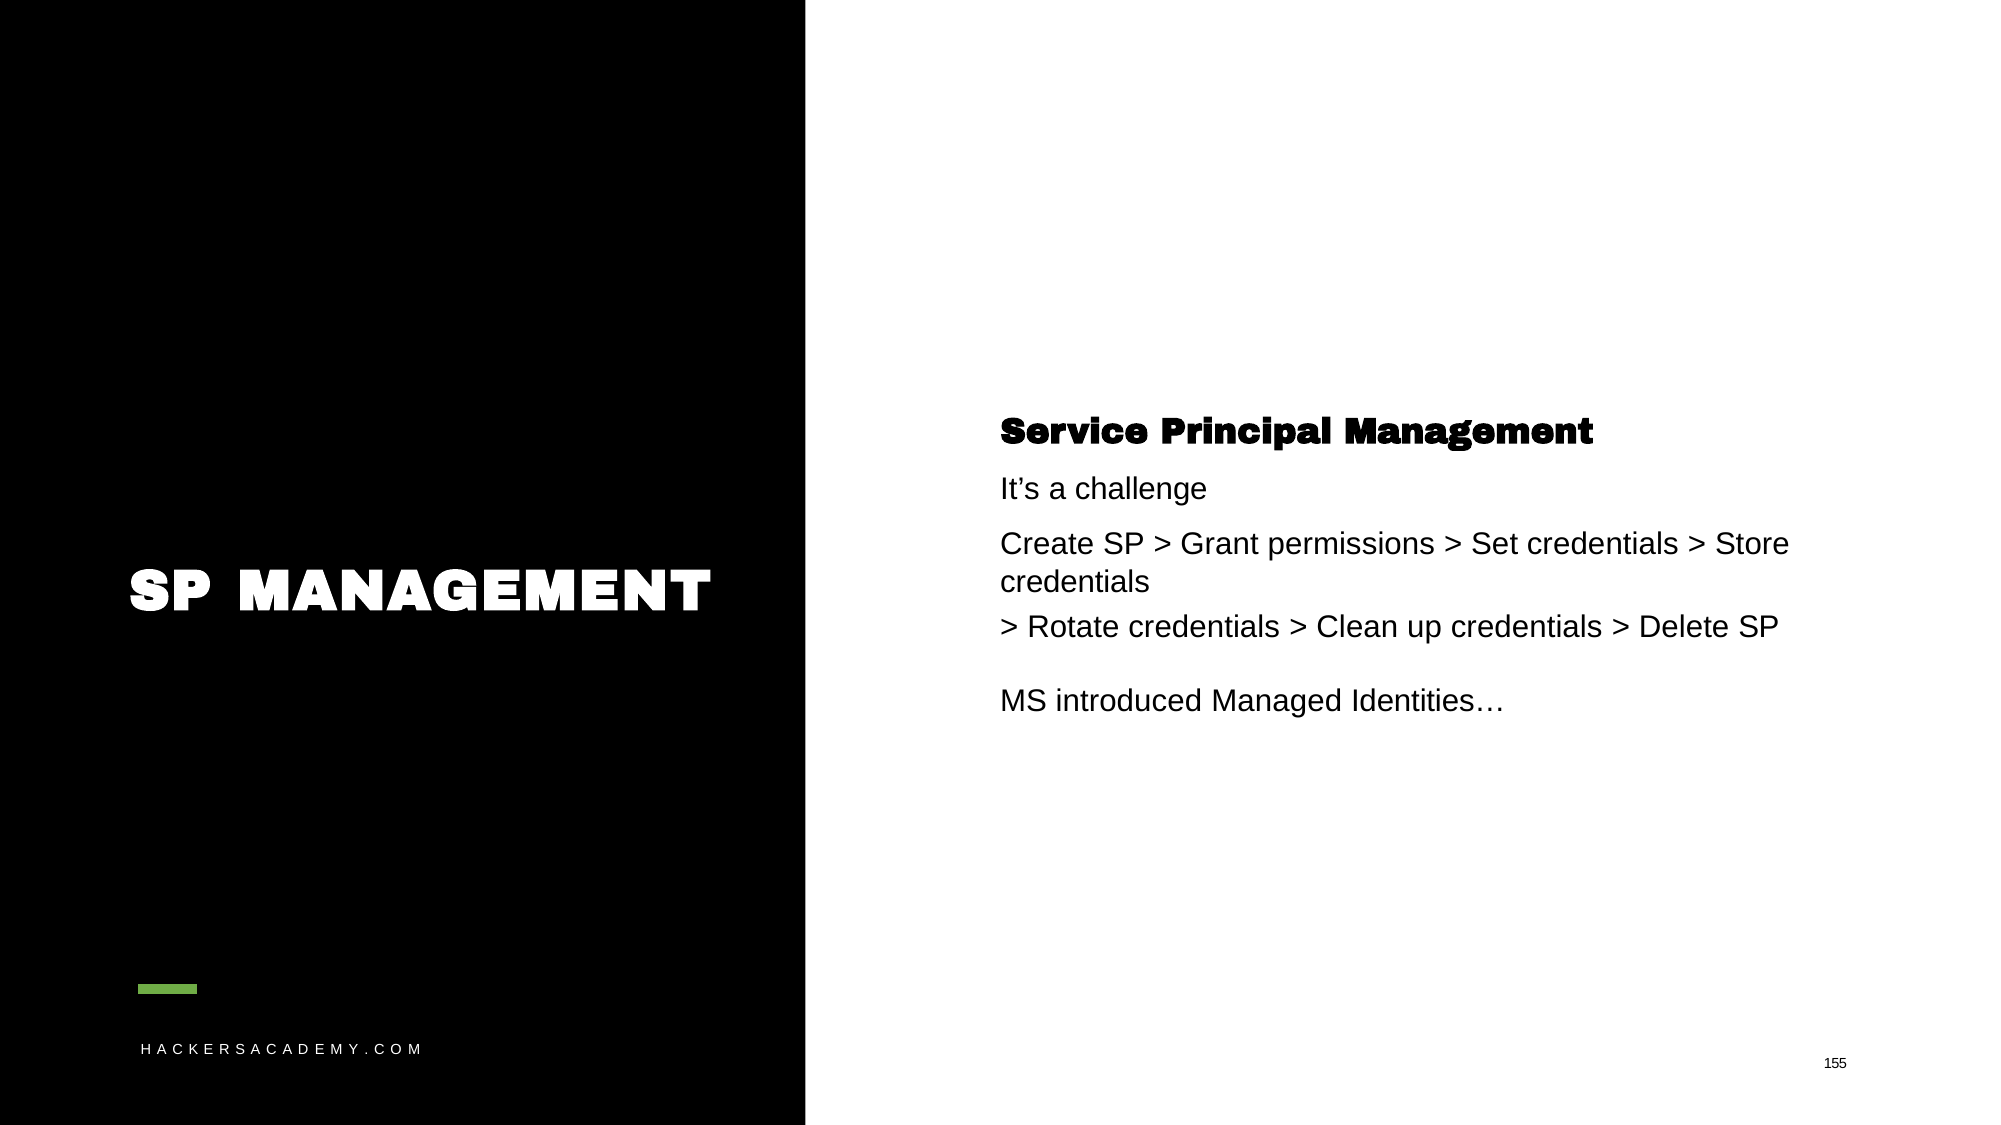

# Service Principal Management
It’s a challenge
Create SP > Grant permissions > Set credentials > Store credentials
> Rotate credentials > Clean up credentials > Delete SP
SP MANAGEMENT
MS introduced Managed Identities…
H A C K E R S A C A D E M Y . C O M
155